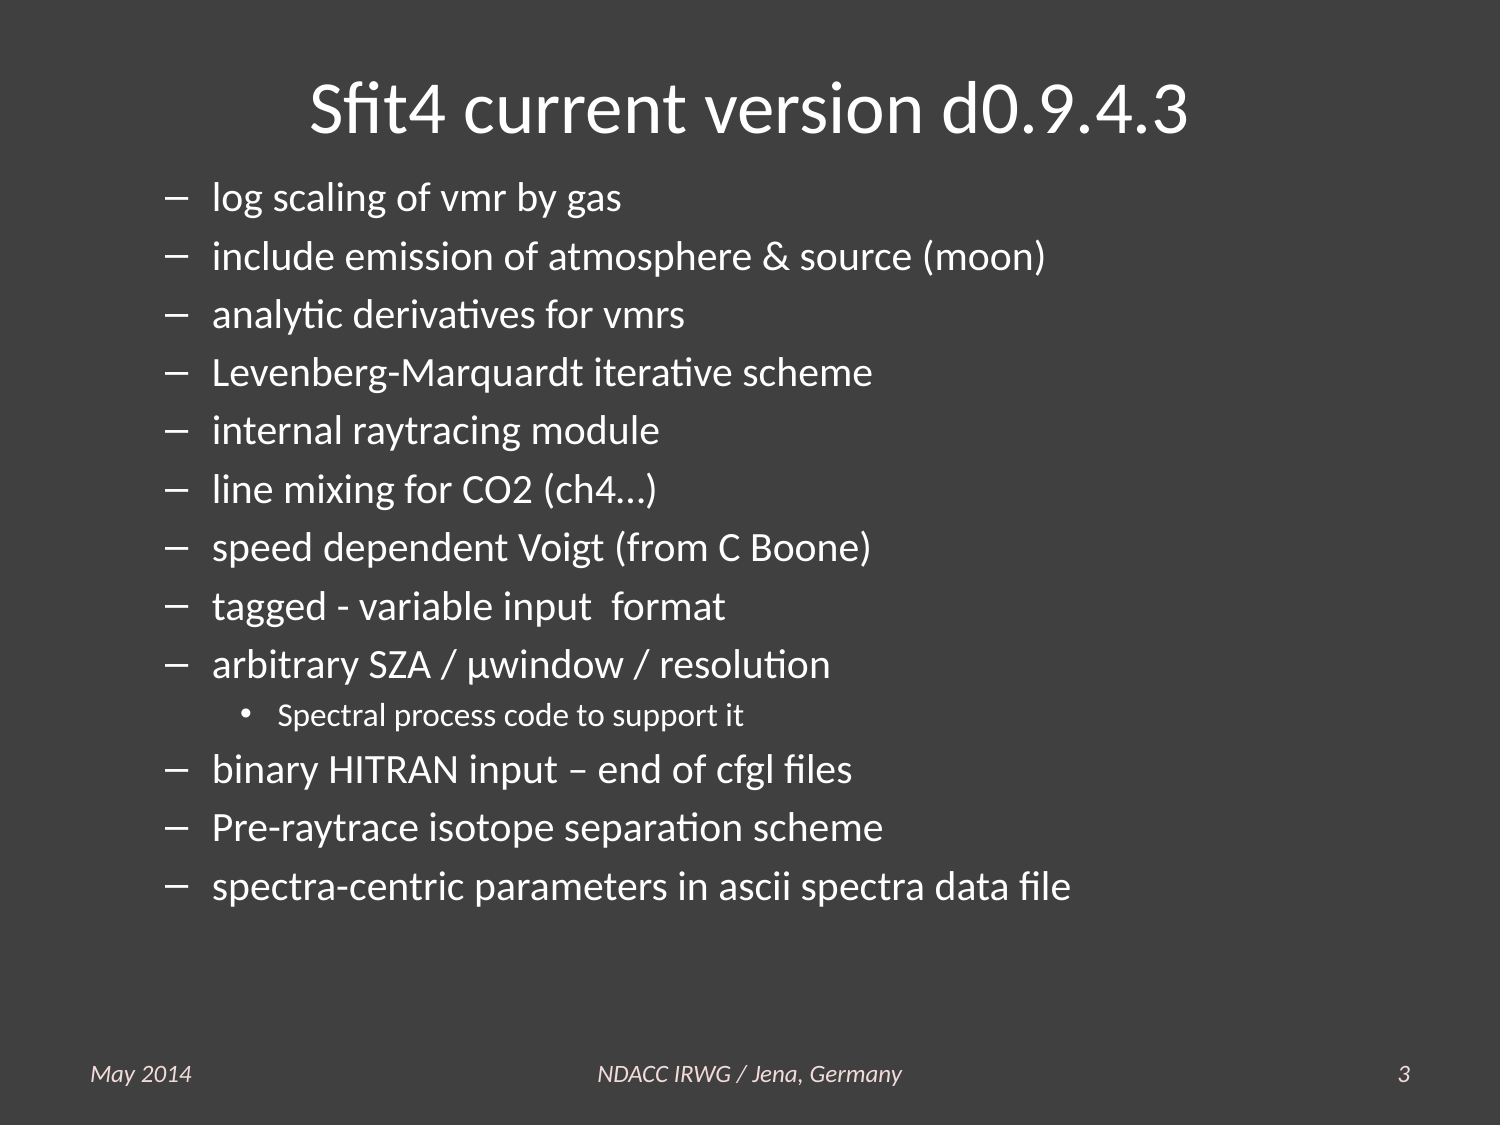

# Sfit4 current version d0.9.4.3
log scaling of vmr by gas
include emission of atmosphere & source (moon)
analytic derivatives for vmrs
Levenberg-Marquardt iterative scheme
internal raytracing module
line mixing for CO2 (ch4…)
speed dependent Voigt (from C Boone)
tagged - variable input  format
arbitrary SZA / µwindow / resolution
Spectral process code to support it
binary HITRAN input – end of cfgl files
Pre-raytrace isotope separation scheme
spectra-centric parameters in ascii spectra data file

May 2014
NDACC IRWG / Jena, Germany
3